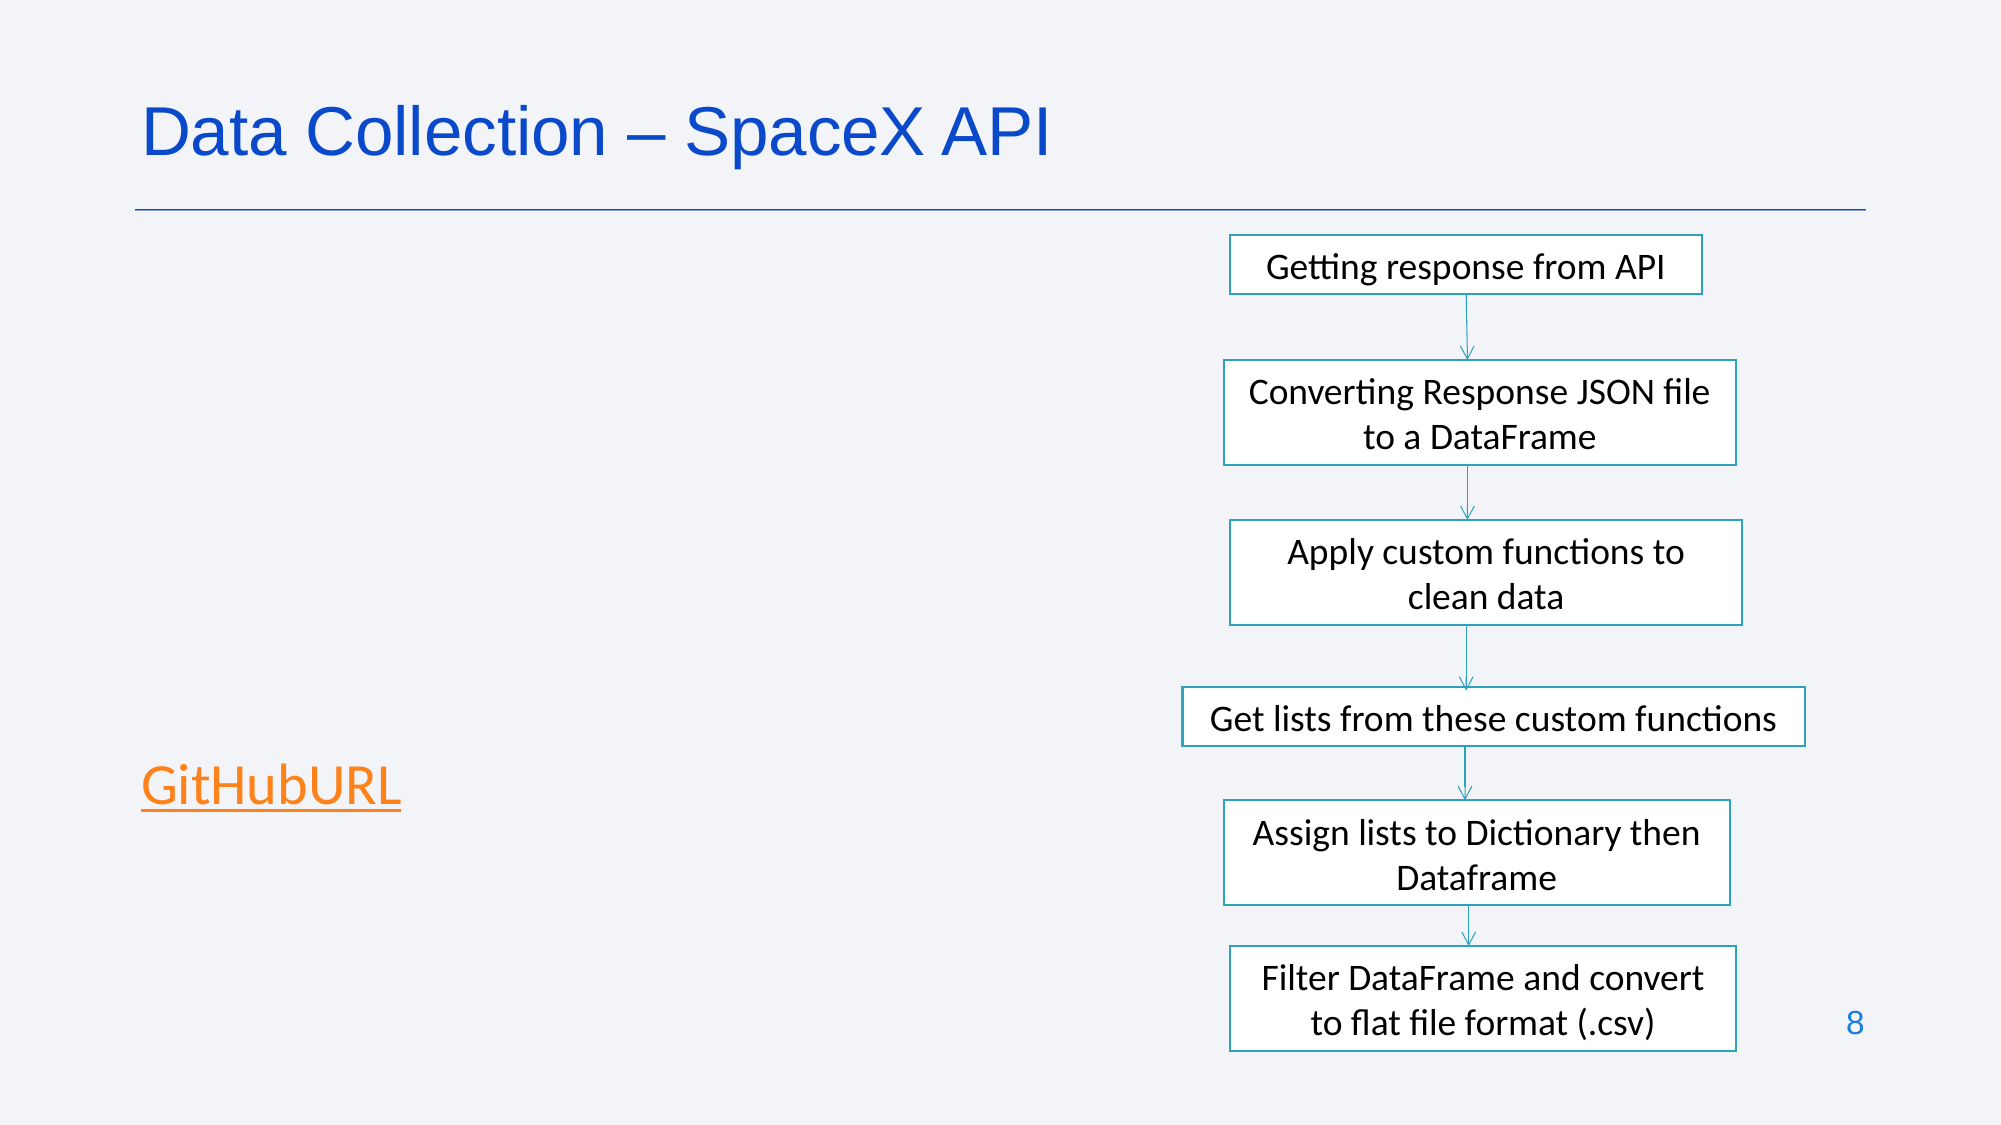

Data Collection – SpaceX API
Getting response from API
Converting Response JSON file to a DataFrame
Apply custom functions to clean data
Get lists from these custom functions
GitHubURL
Assign lists to Dictionary then Dataframe
Filter DataFrame and convert to flat file format (.csv)
8